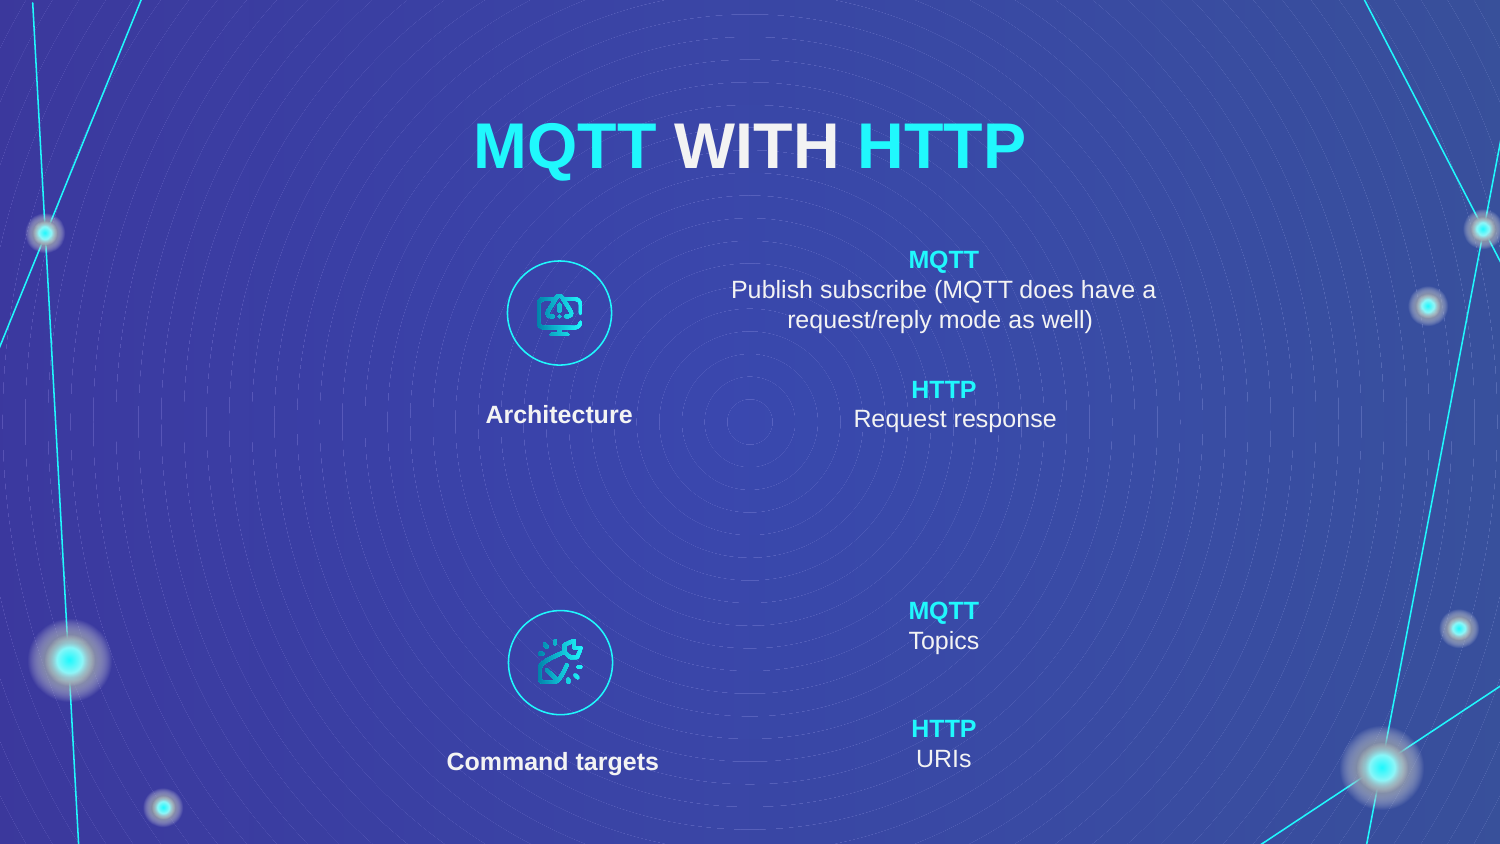

MQTT WITH HTTP
MQTT
Publish subscribe (MQTT does have a request/reply mode as well)

HTTP
Request response

Architecture
MQTT
Topics

HTTP
URIs

Command targets